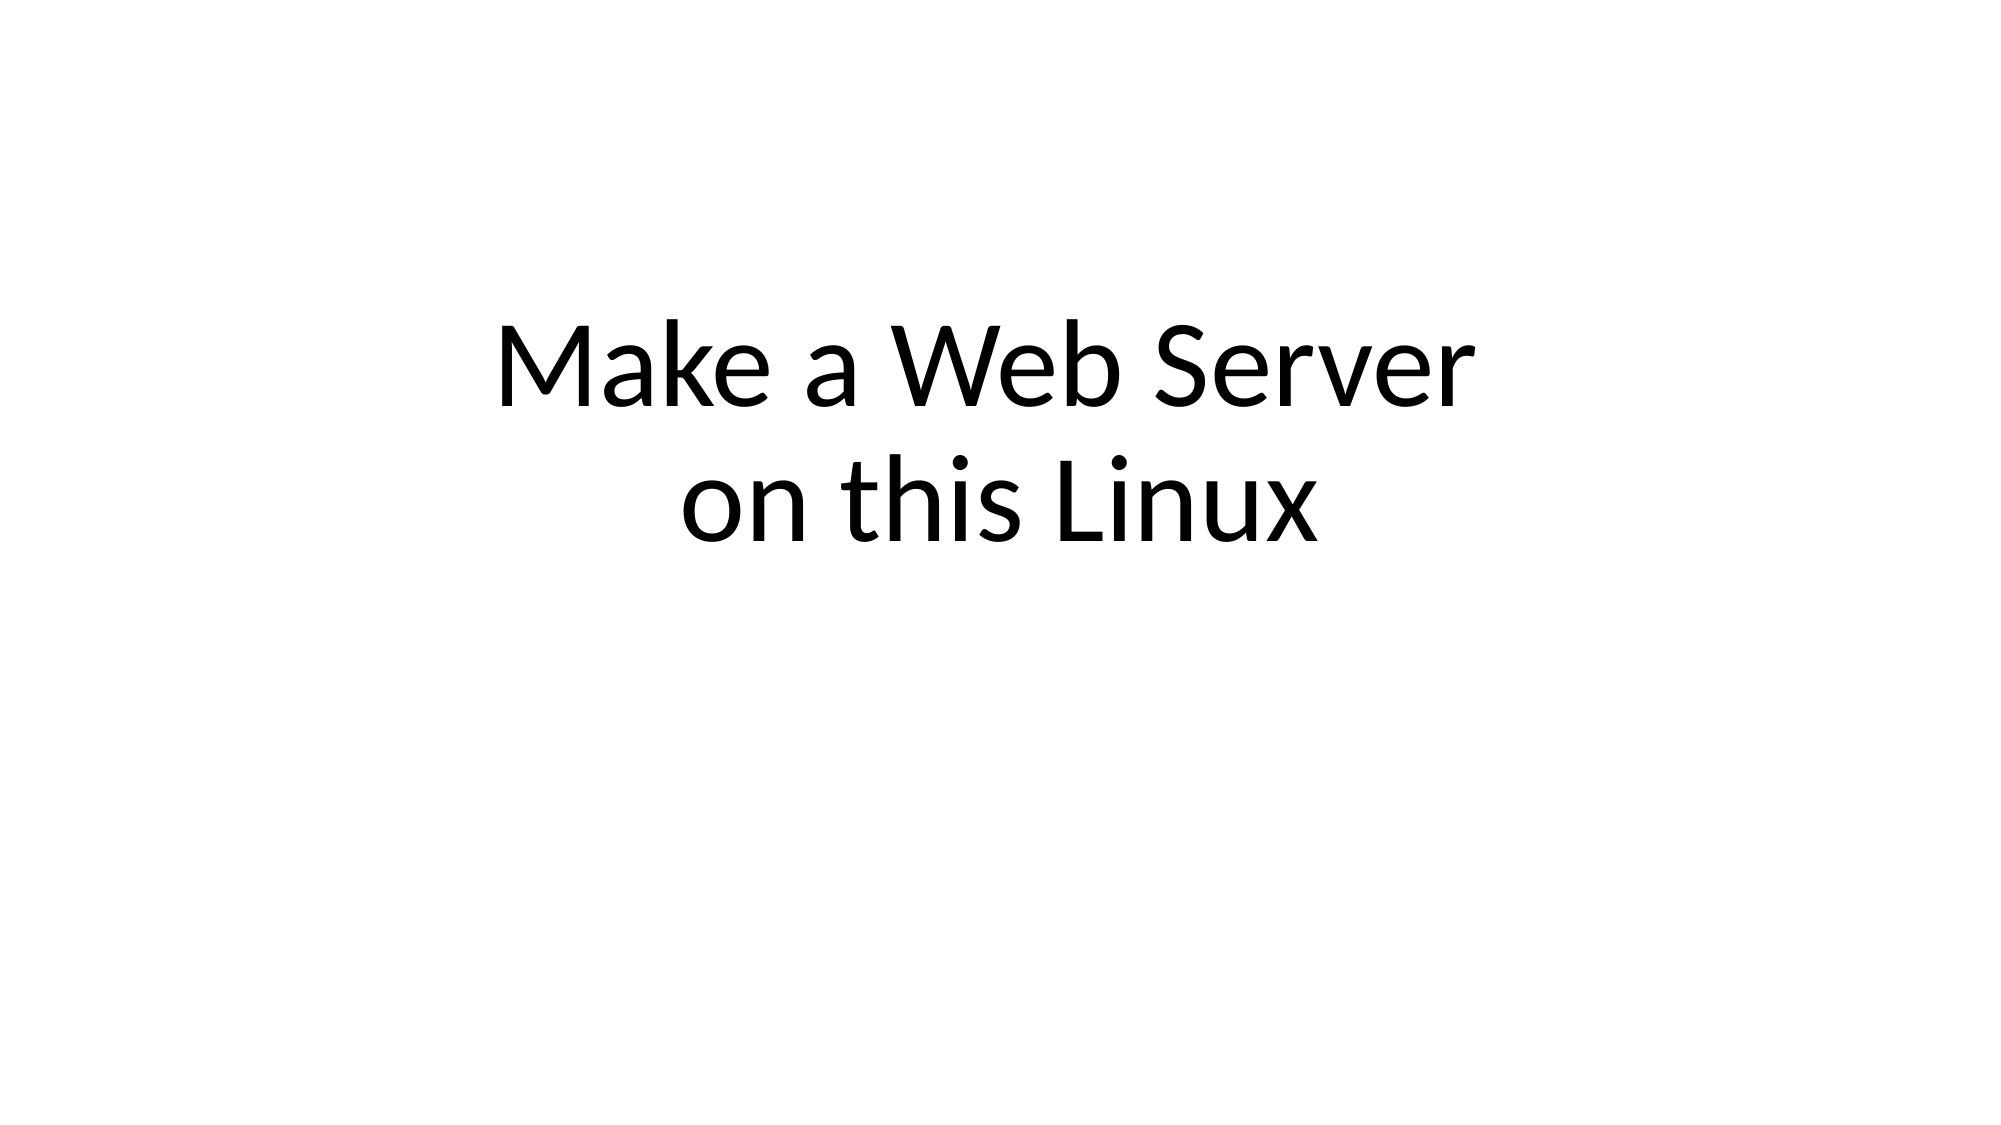

# Make a Web Server on this Linux